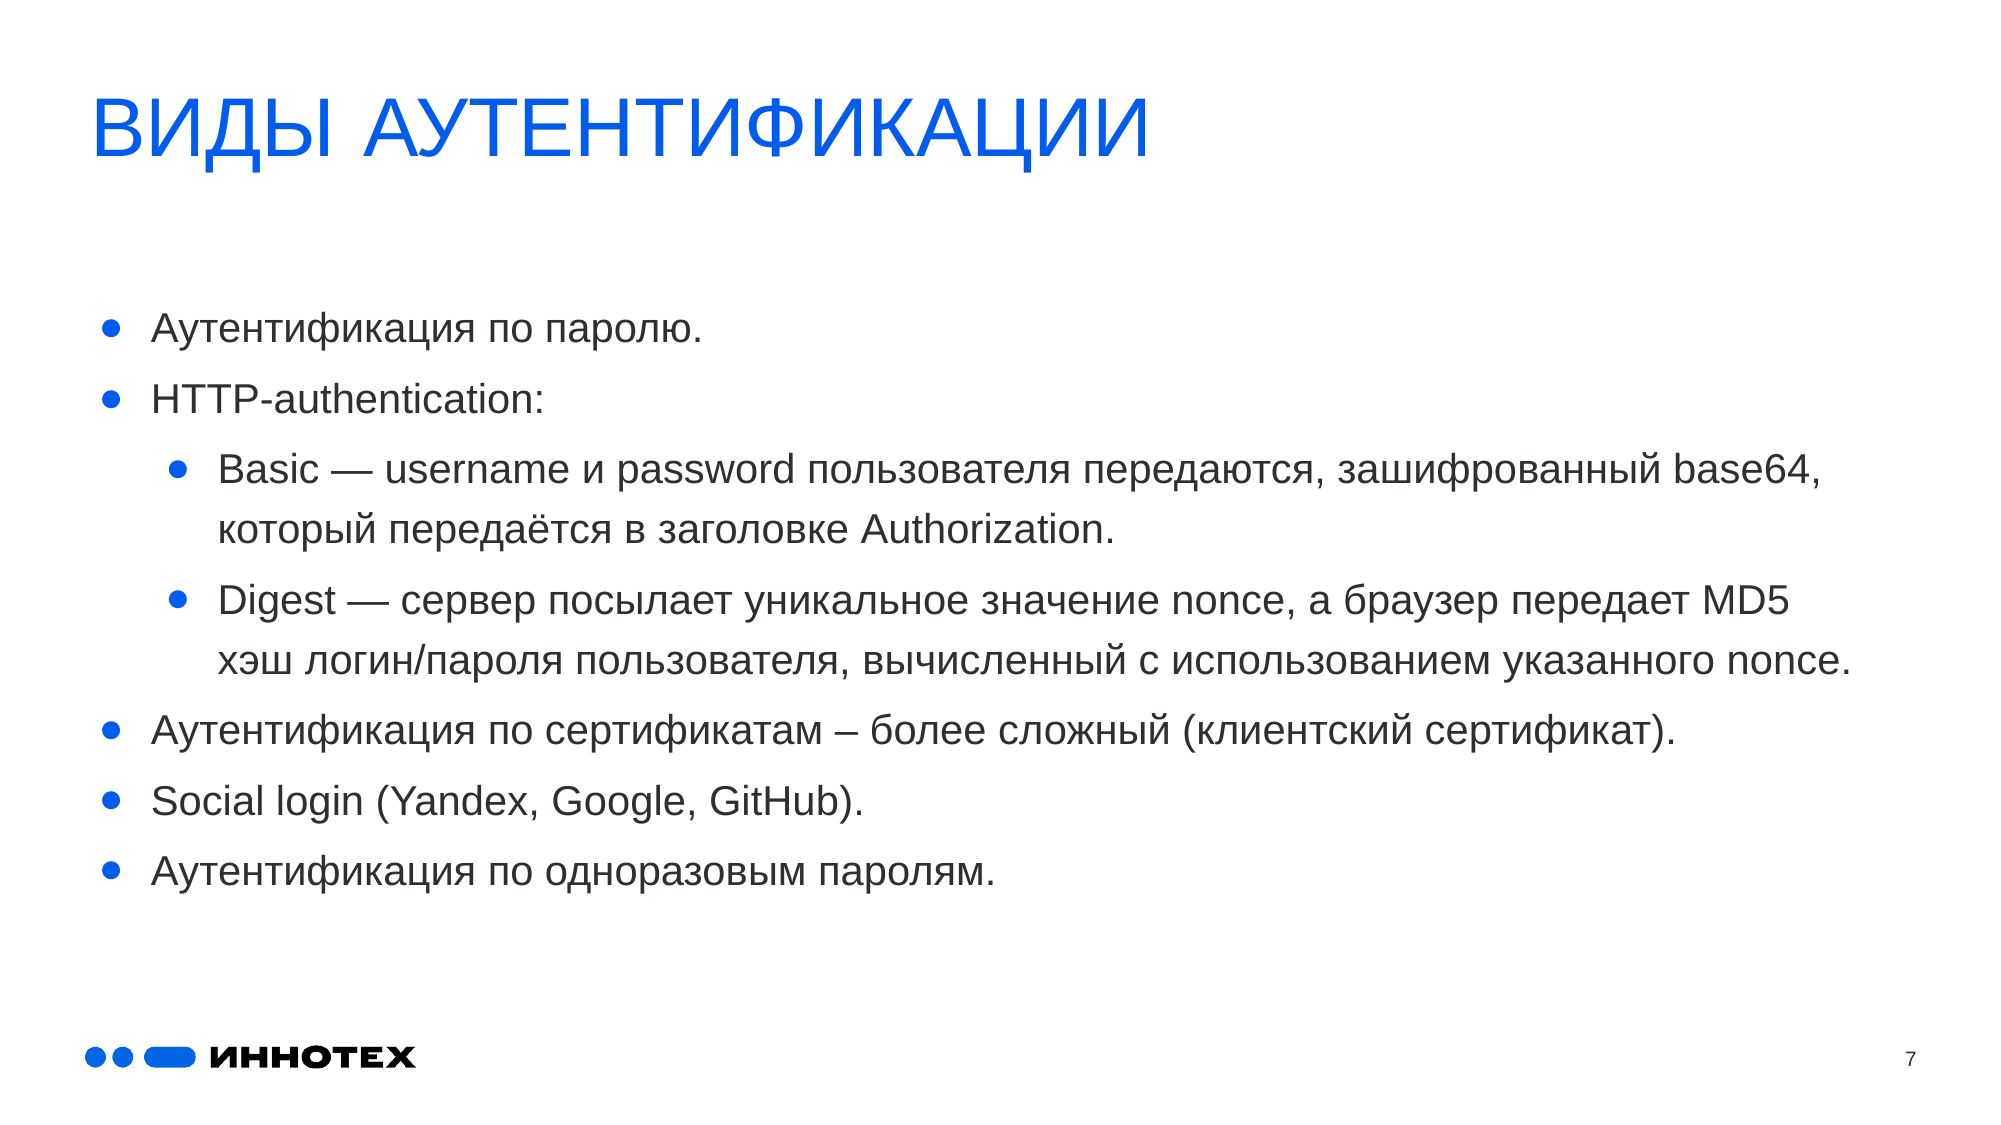

# ВИДЫ АУТЕНТИФИКАЦИИ
Аутентификация по паролю.
HTTP-authentication:
Basic — username и password пользователя передаются, зашифрованный base64, который передаётся в заголовке Authorization.
Digest — сервер посылает уникальное значение nonce, а браузер передает MD5 хэш логин/пароля пользователя, вычисленный с использованием указанного nonce.
Аутентификация по сертификатам – более сложный (клиентский сертификат).
Social login (Yandex, Google, GitHub).
Аутентификация по одноразовым паролям.
7